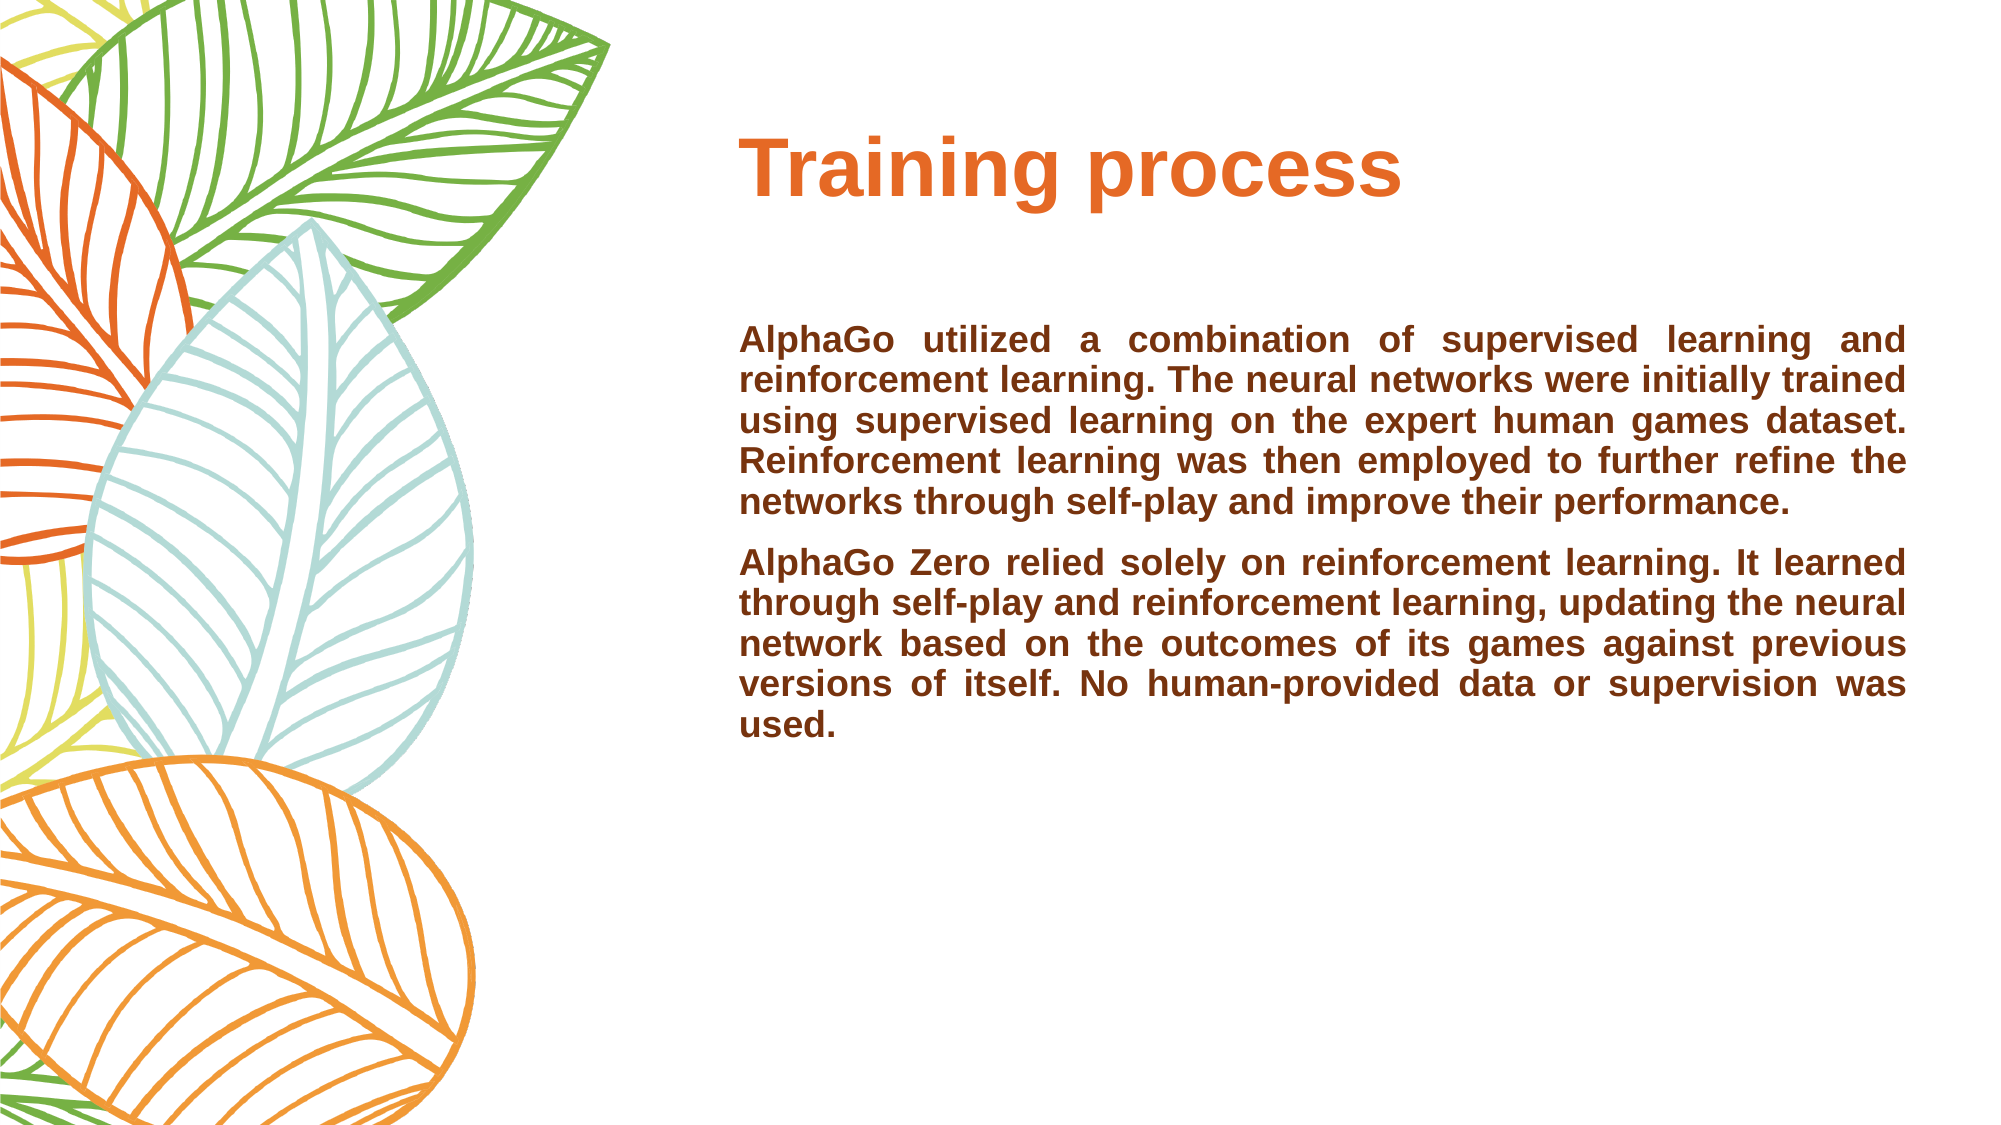

# Training process
AlphaGo utilized a combination of supervised learning and reinforcement learning. The neural networks were initially trained using supervised learning on the expert human games dataset. Reinforcement learning was then employed to further refine the networks through self-play and improve their performance.
AlphaGo Zero relied solely on reinforcement learning. It learned through self-play and reinforcement learning, updating the neural network based on the outcomes of its games against previous versions of itself. No human-provided data or supervision was used.